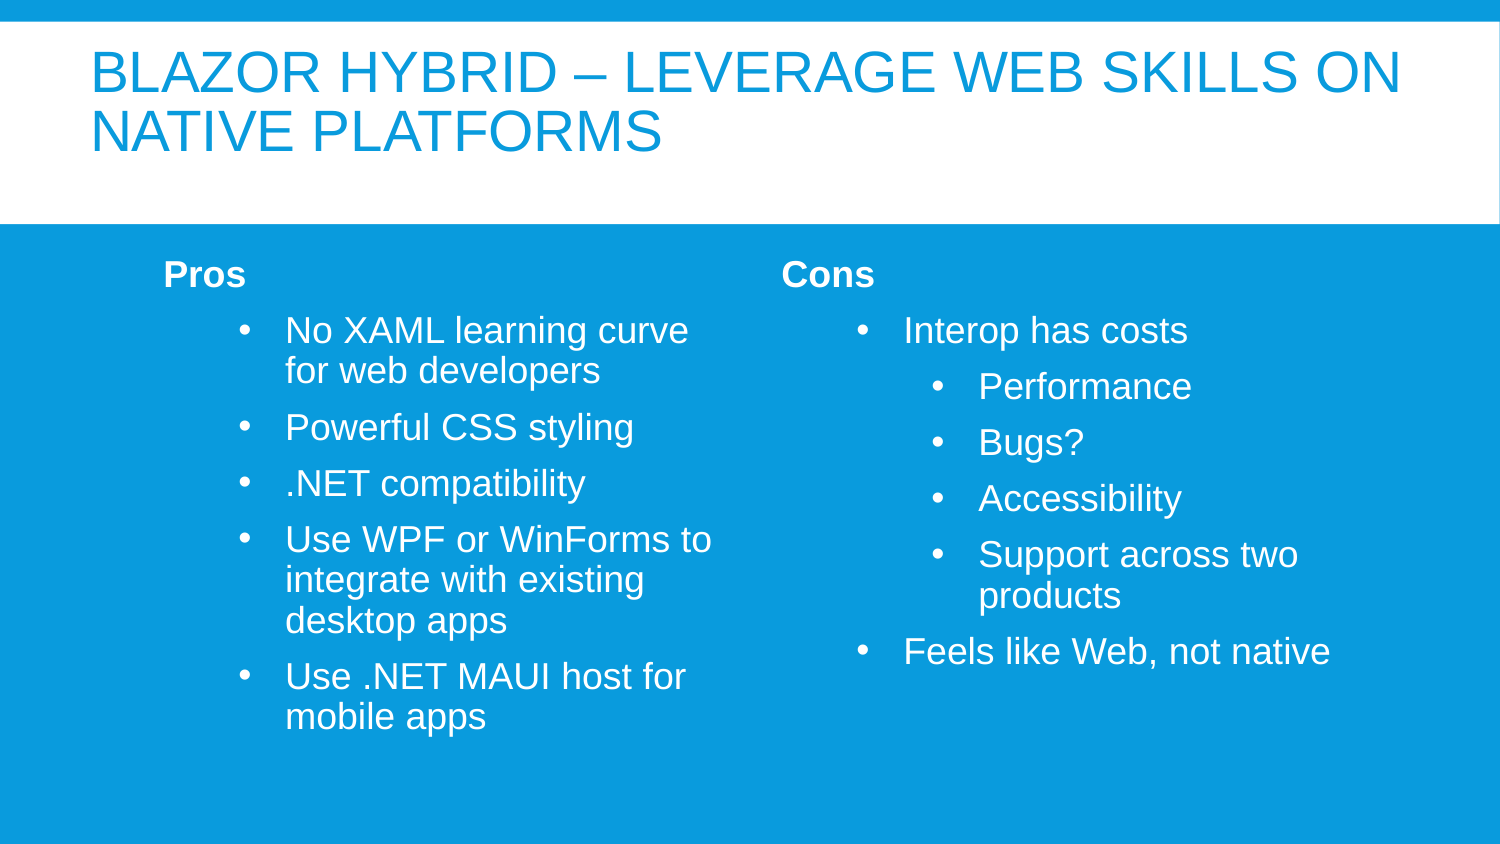

# Blazor Hybrid – Leverage web skills on native platforms
Pros
No XAML learning curve for web developers
Powerful CSS styling
.NET compatibility
Use WPF or WinForms to integrate with existing desktop apps
Use .NET MAUI host for mobile apps
Cons
Interop has costs
Performance
Bugs?
Accessibility
Support across two products
Feels like Web, not native